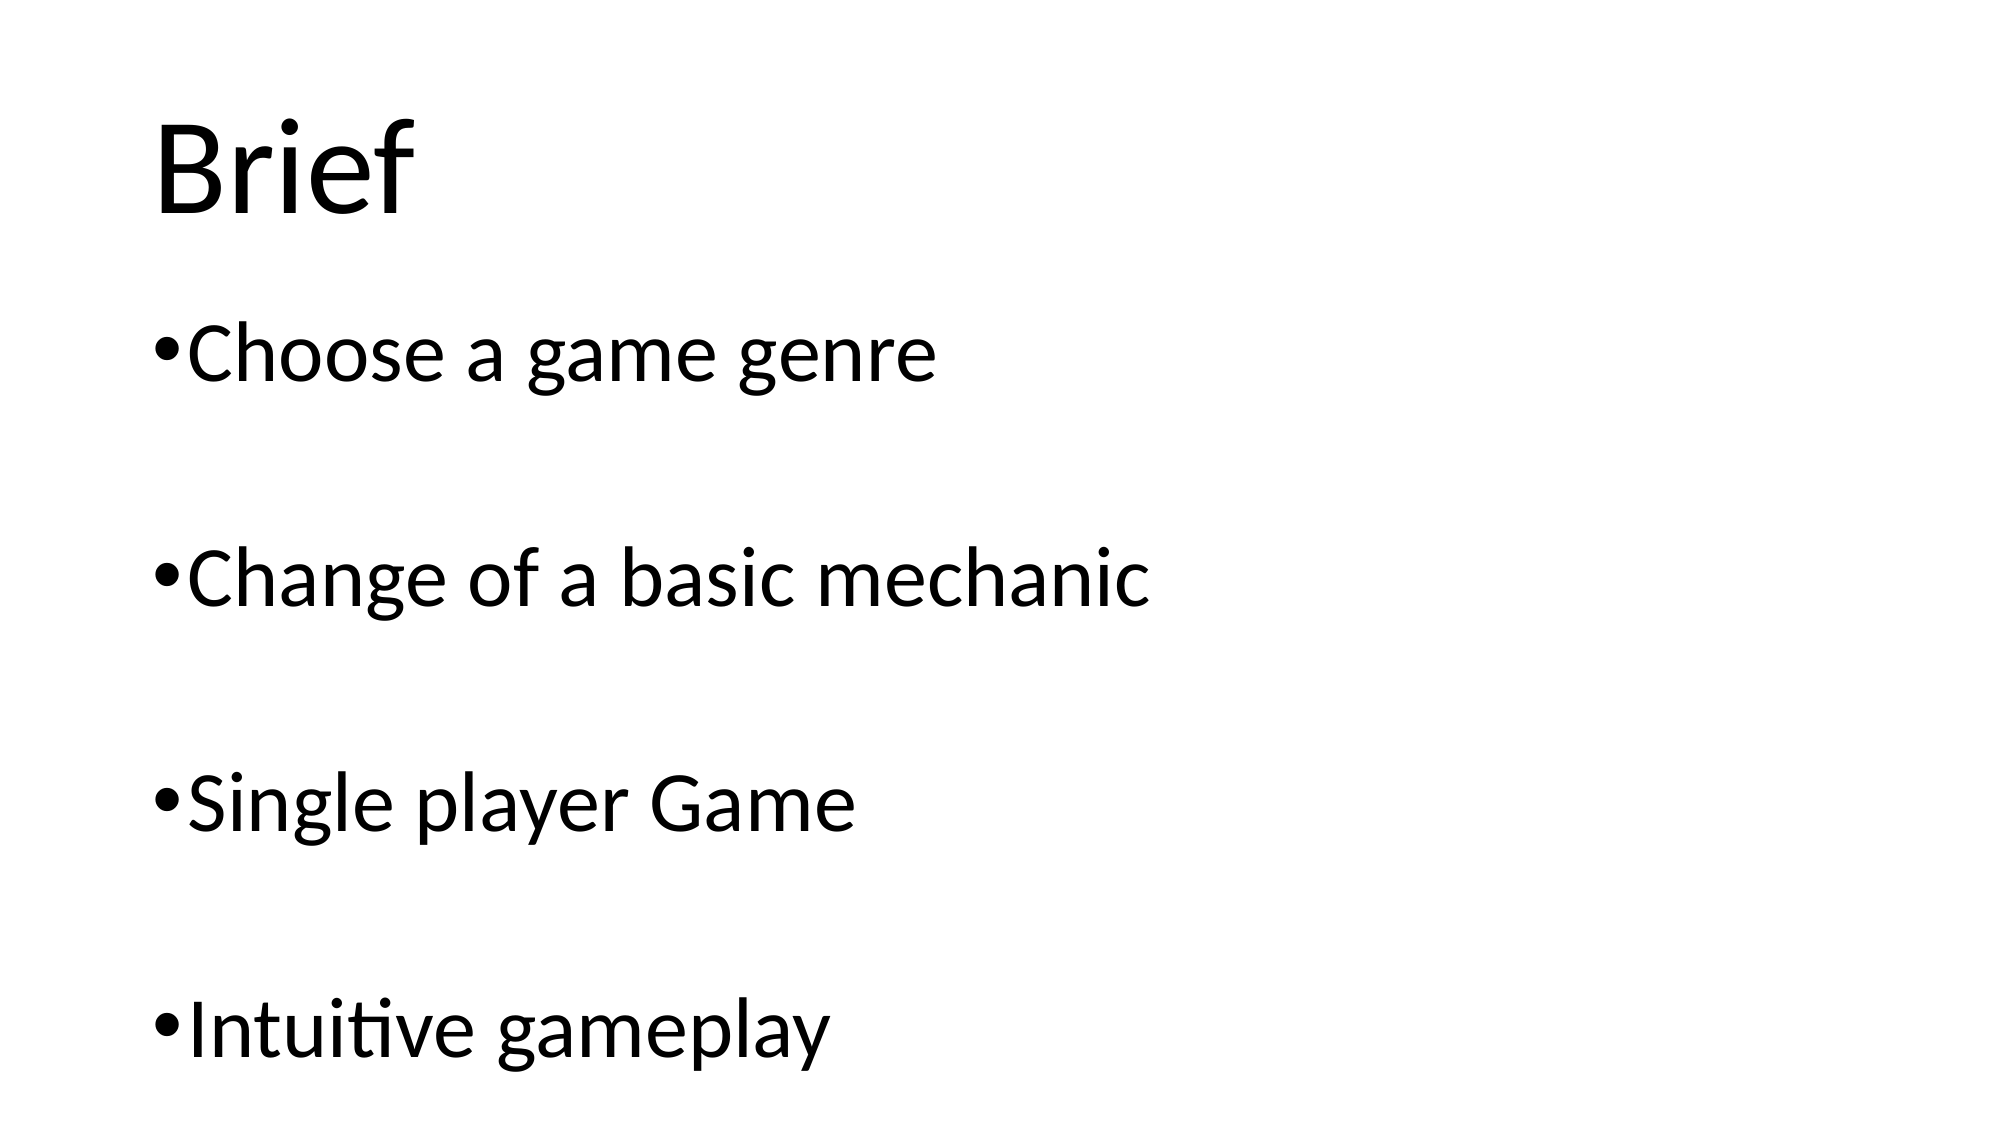

# Brief
Choose a game genre

Change of a basic mechanic

Single player Game

Intuitive gameplay